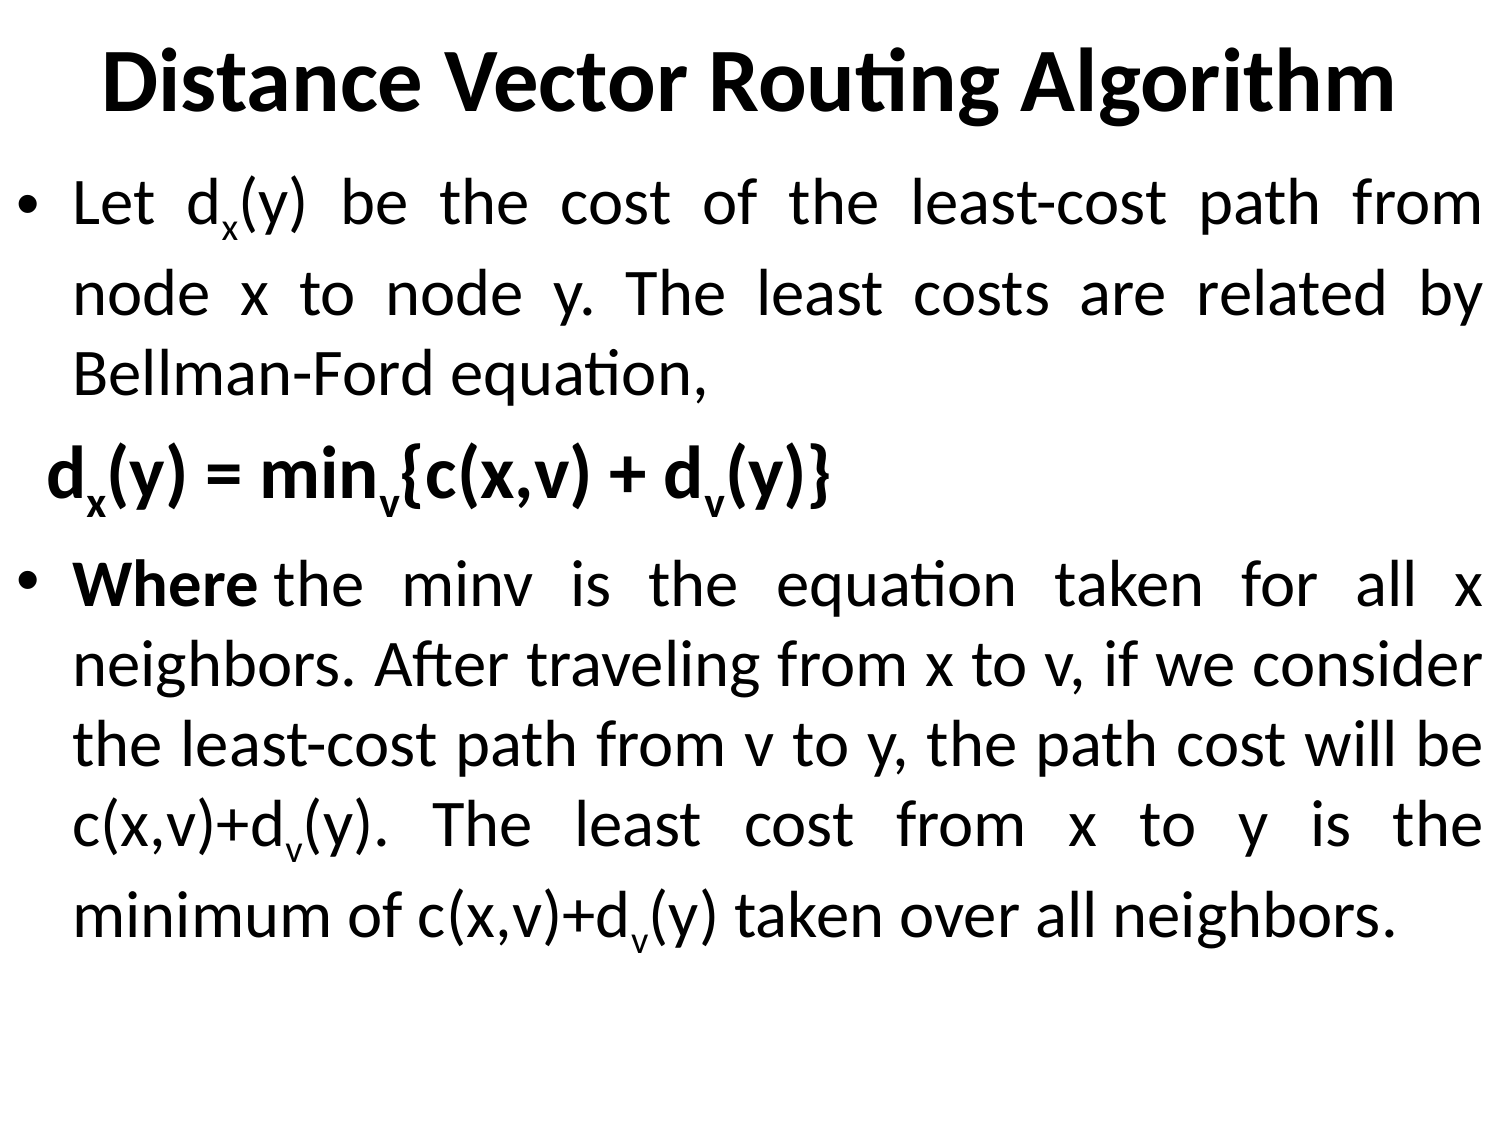

# Distance Vector Routing Algorithm
Let dx(y) be the cost of the least-cost path from node x to node y. The least costs are related by Bellman-Ford equation,
  dx(y) = minv{c(x,v) + dv(y)}
Where the minv is the equation taken for all x neighbors. After traveling from x to v, if we consider the least-cost path from v to y, the path cost will be c(x,v)+dv(y). The least cost from x to y is the minimum of c(x,v)+dv(y) taken over all neighbors.